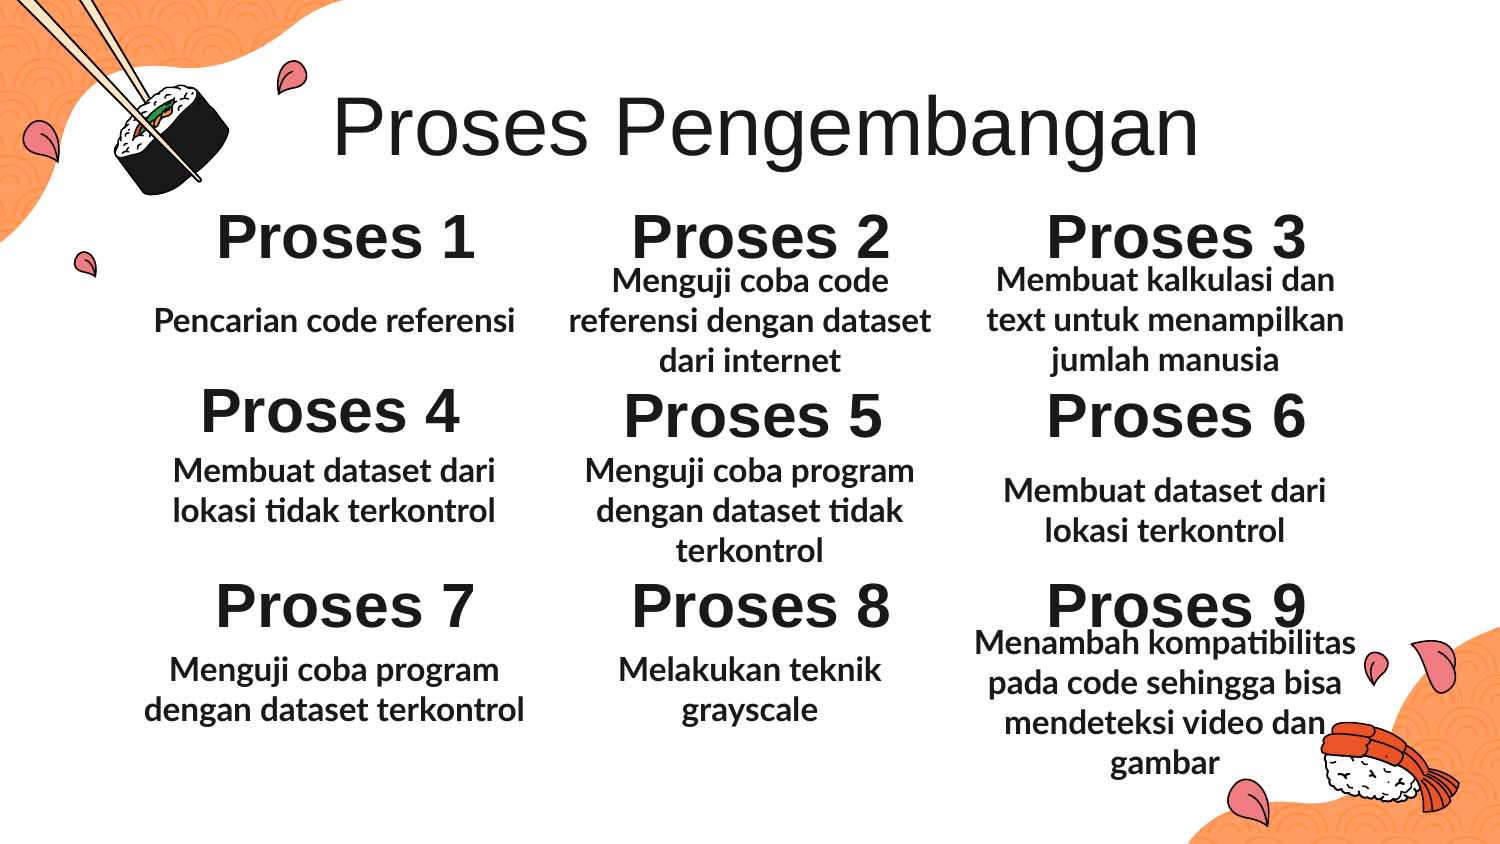

Proses Pengembangan

Proses 3
Proses 1
Proses 2
Membuat kalkulasi dan text untuk menampilkan jumlah manusia
Pencarian code referensi
Menguji coba code referensi dengan dataset dari internet
Proses 4
Proses 5
Proses 6
Membuat dataset dari lokasi tidak terkontrol

Menguji coba program dengan dataset tidak terkontrol
Membuat dataset dari lokasi terkontrol
Proses 7
Proses 8
Proses 9
Menguji coba program dengan dataset terkontrol
Melakukan teknik grayscale
Menambah kompatibilitas pada code sehingga bisa mendeteksi video dan gambar